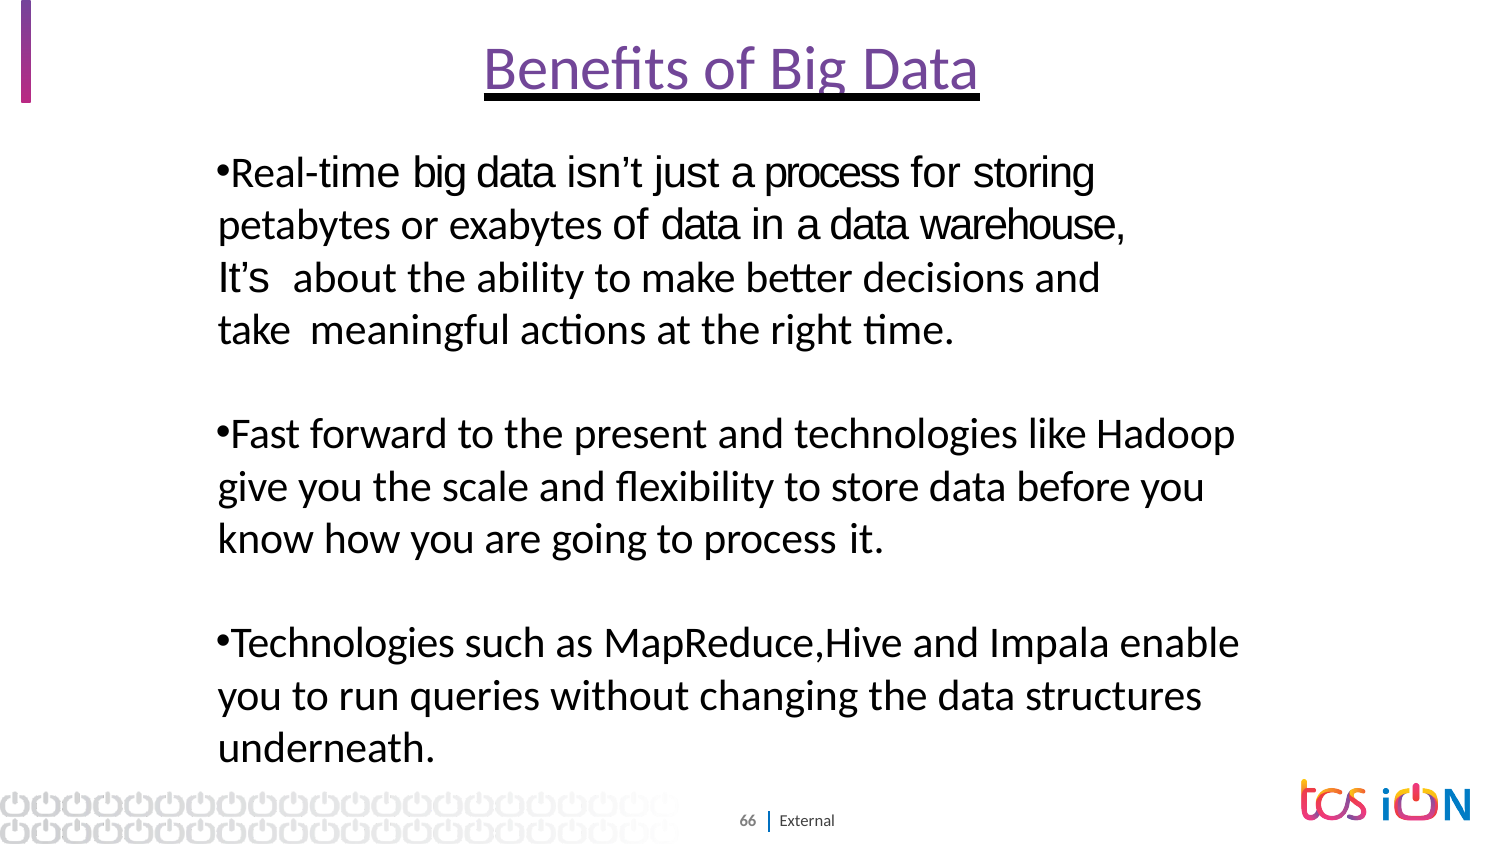

# Benefits of Big Data
Real-time big data isn’t just a process for storing  petabytes or exabytes of data in a data warehouse, It’s  about the ability to make better decisions and take  meaningful actions at the right time.

Fast forward to the present and technologies like Hadoop  give you the scale and flexibility to store data before you  know how you are going to process it.

Technologies such as MapReduce,Hive and Impala enable  you to run queries without changing the data structures  underneath.